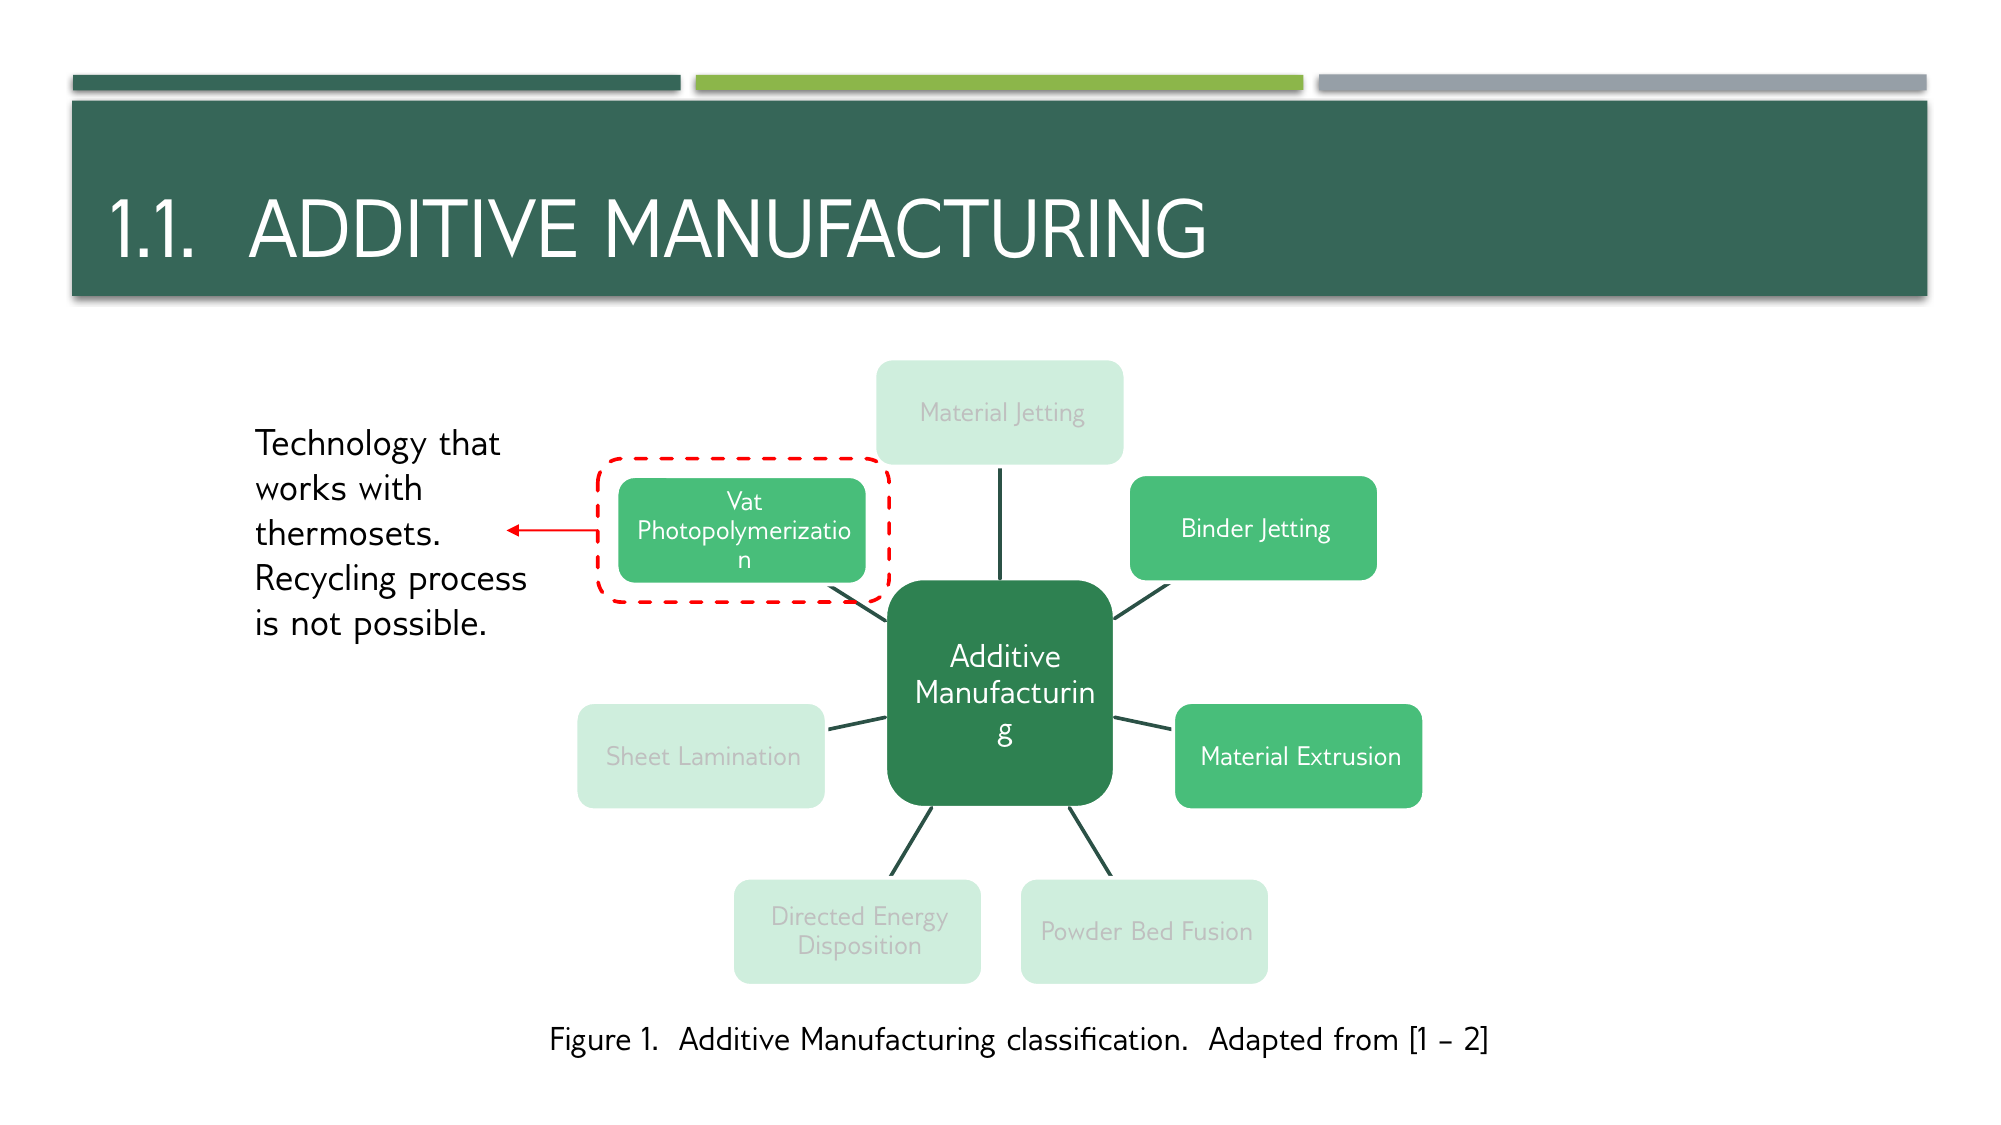

# 1.1.  Additive manufacturing
Additive Manufacturing
Material Jetting
Binder Jetting
Material Extrusion
Powder Bed Fusion
Directed Energy Disposition
Sheet Lamination
Vat Photopolymerization
Technology that works with thermosets. Recycling process is not possible.

Figure 1.  Additive Manufacturing classification.  Adapted from [1 – 2]